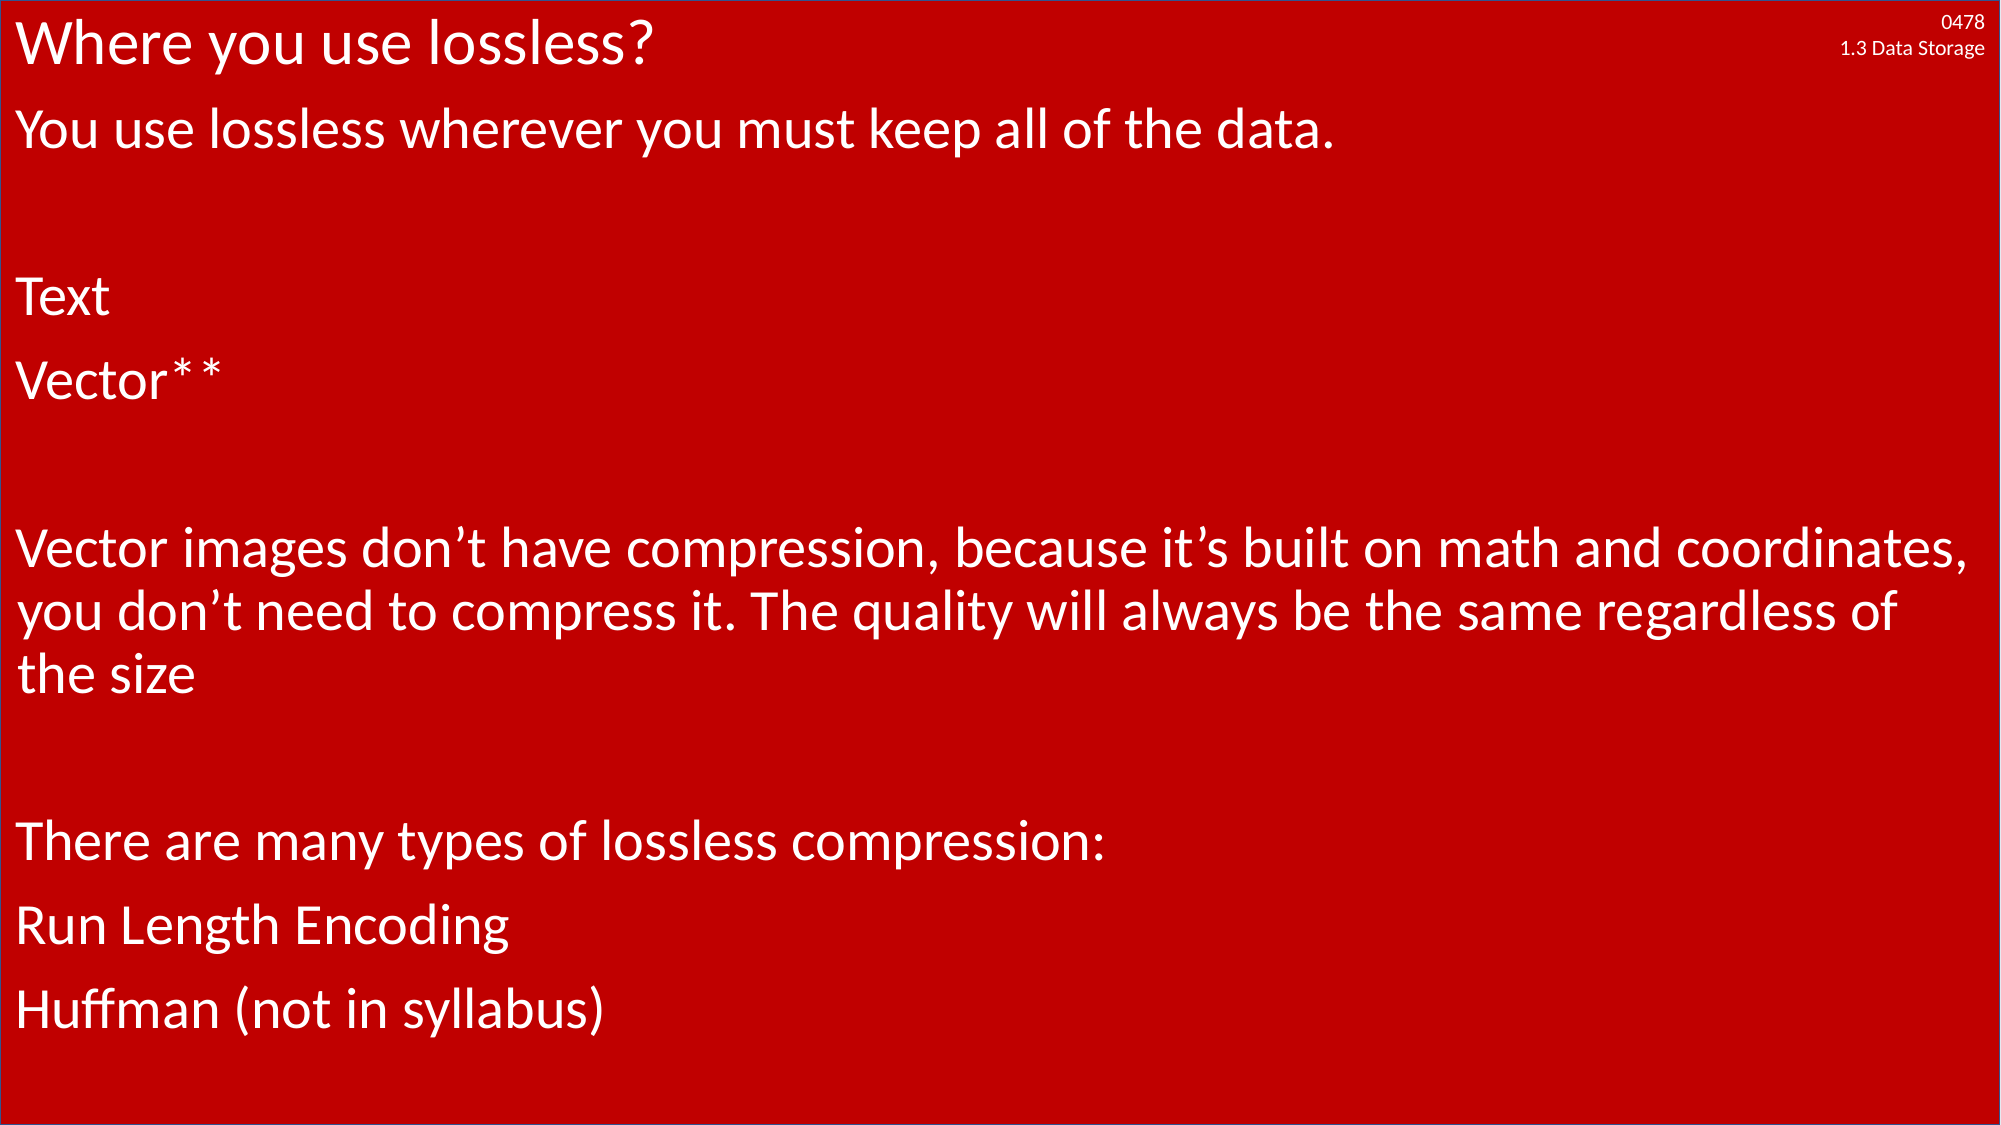

# Where you use lossless?
You use lossless wherever you must keep all of the data.

Text
Vector**

Vector images don’t have compression, because it’s built on math and coordinates, you don’t need to compress it. The quality will always be the same regardless of the size

There are many types of lossless compression:
Run Length Encoding
Huffman (not in syllabus)